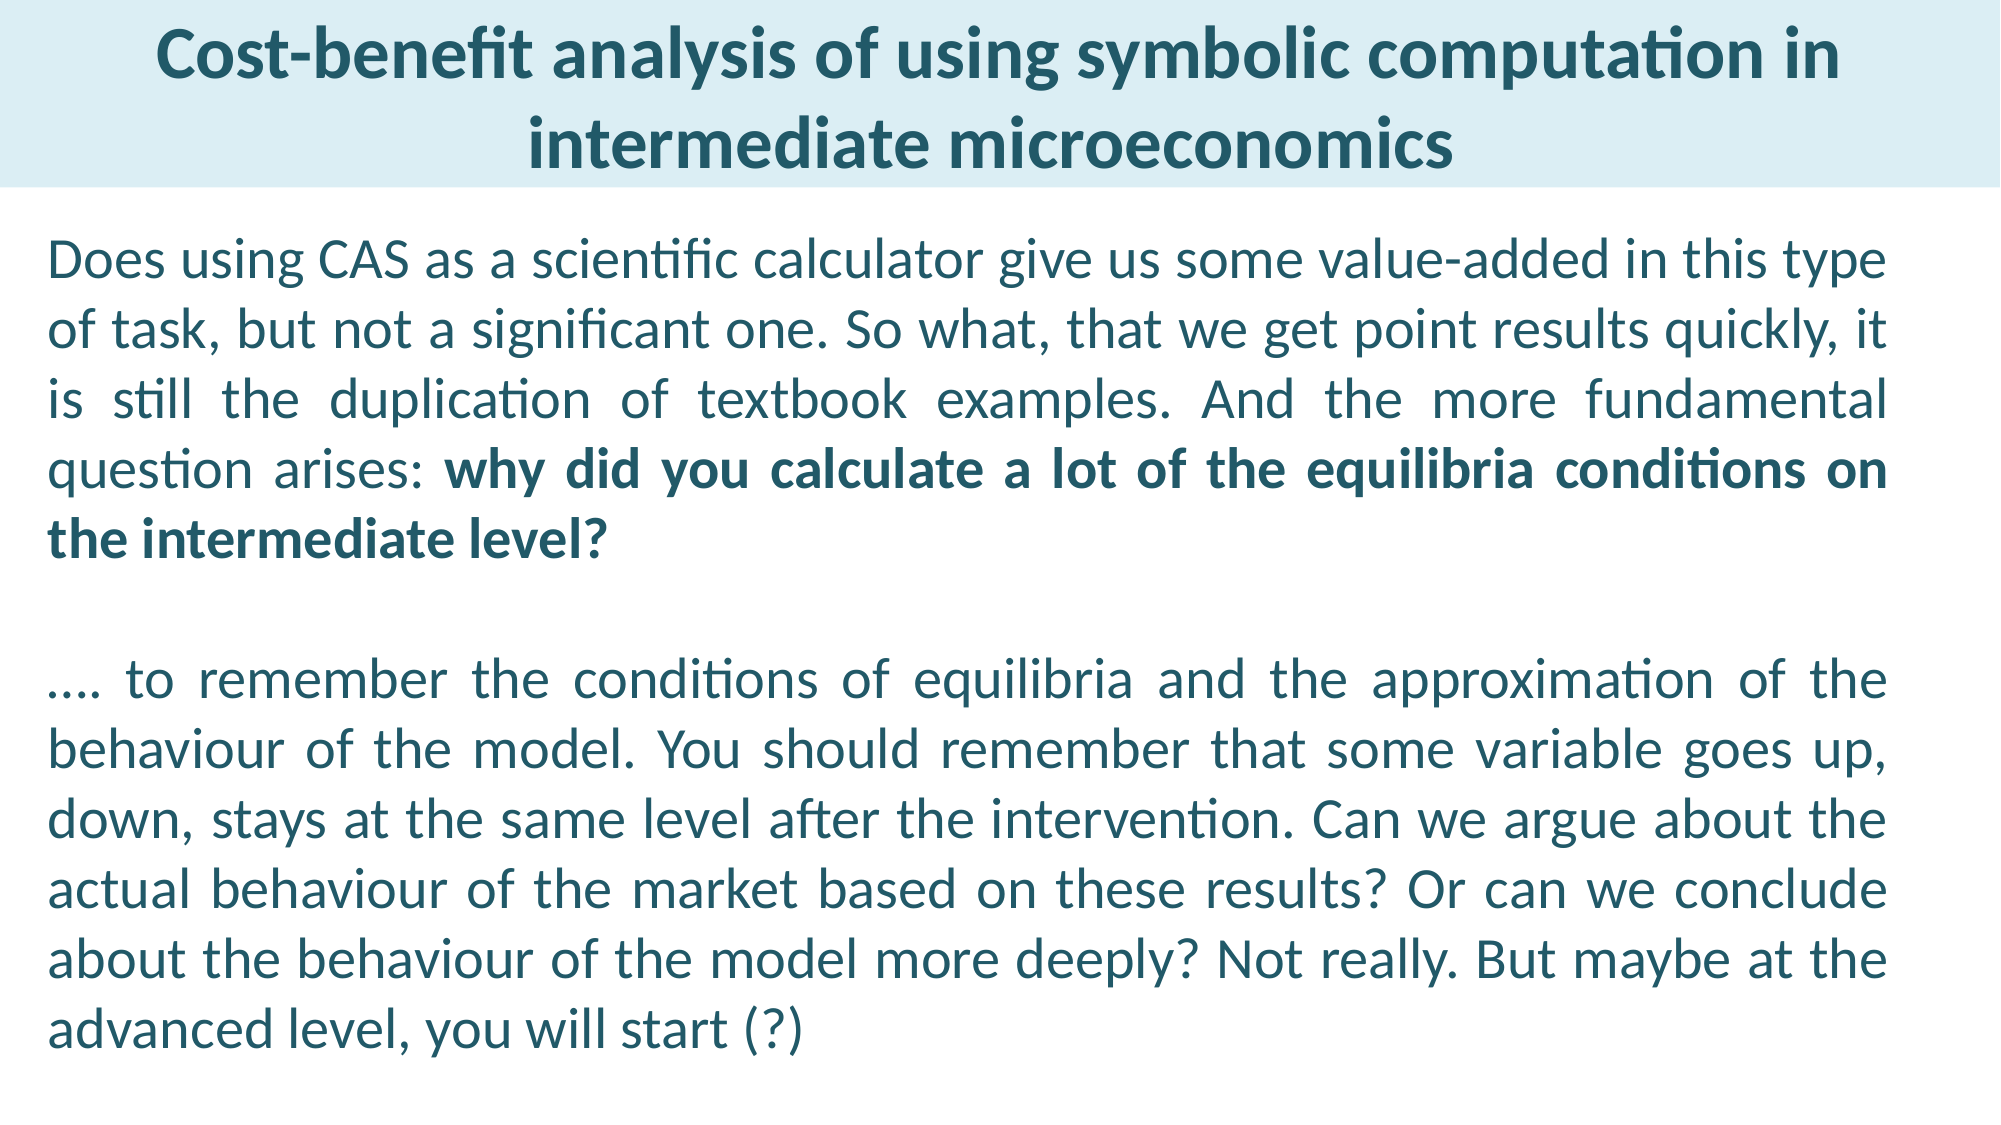

Cost-benefit analysis of using symbolic computation in intermediate microeconomics
Does using CAS as a scientific calculator give us some value-added in this type of task, but not a significant one. So what, that we get point results quickly, it is still the duplication of textbook examples. And the more fundamental question arises: why did you calculate a lot of the equilibria conditions on the intermediate level?

…. to remember the conditions of equilibria and the approximation of the behaviour of the model. You should remember that some variable goes up, down, stays at the same level after the intervention. Can we argue about the actual behaviour of the market based on these results? Or can we conclude about the behaviour of the model more deeply? Not really. But maybe at the advanced level, you will start (?)